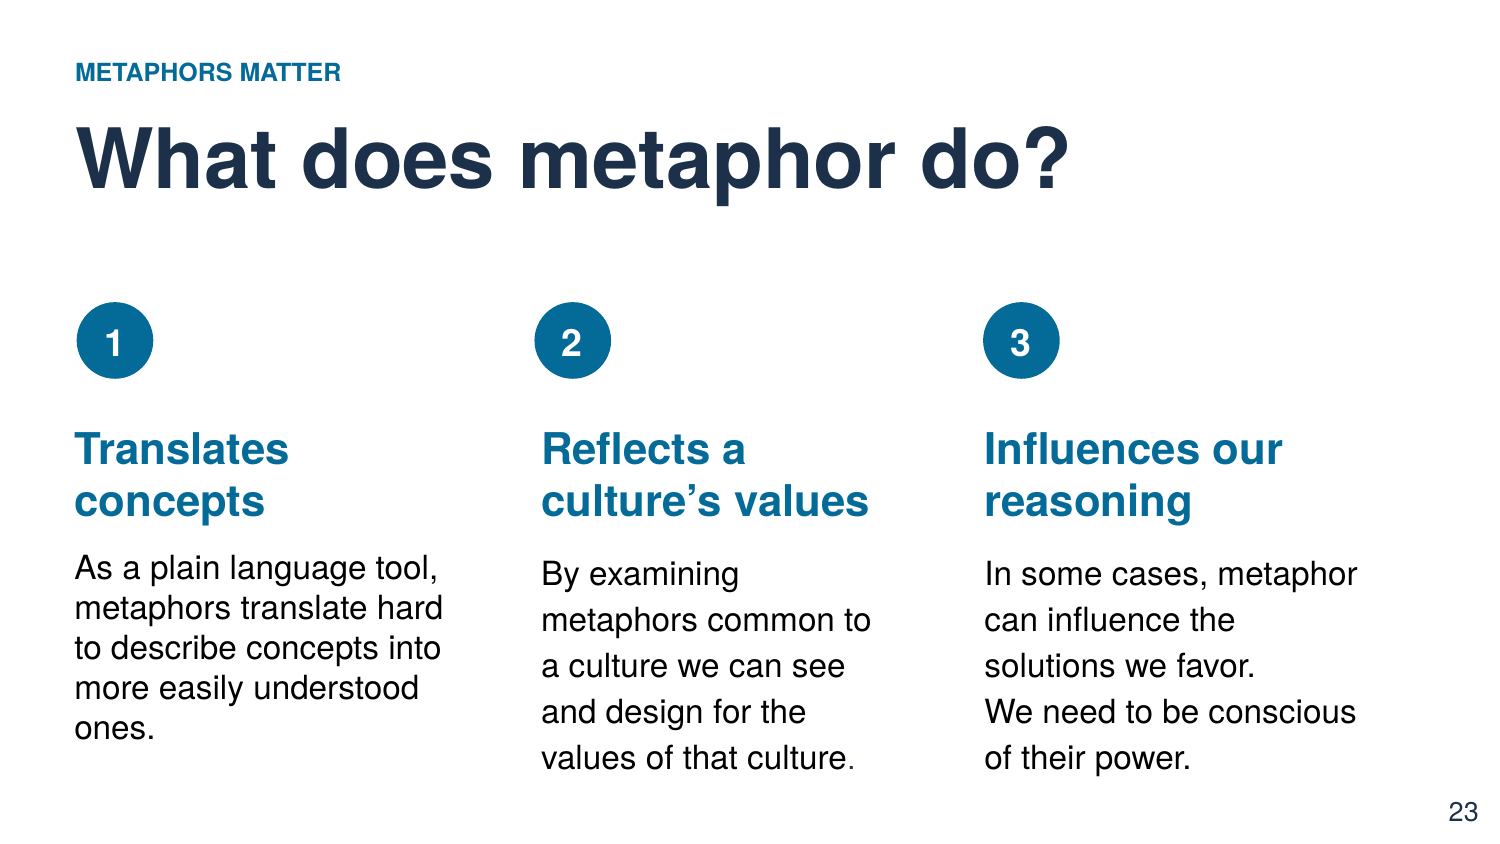

METAPHORS MATTER
# What does metaphor do?
Reflects a culture’s values
By examining metaphors common to a culture we can see and design for the values of that culture.
Translates concepts
As a plain language tool, metaphors translate hard to describe concepts into more easily understood ones.
Influences our reasoning
In some cases, metaphor can influence the solutions we favor. We need to be conscious of their power.
23